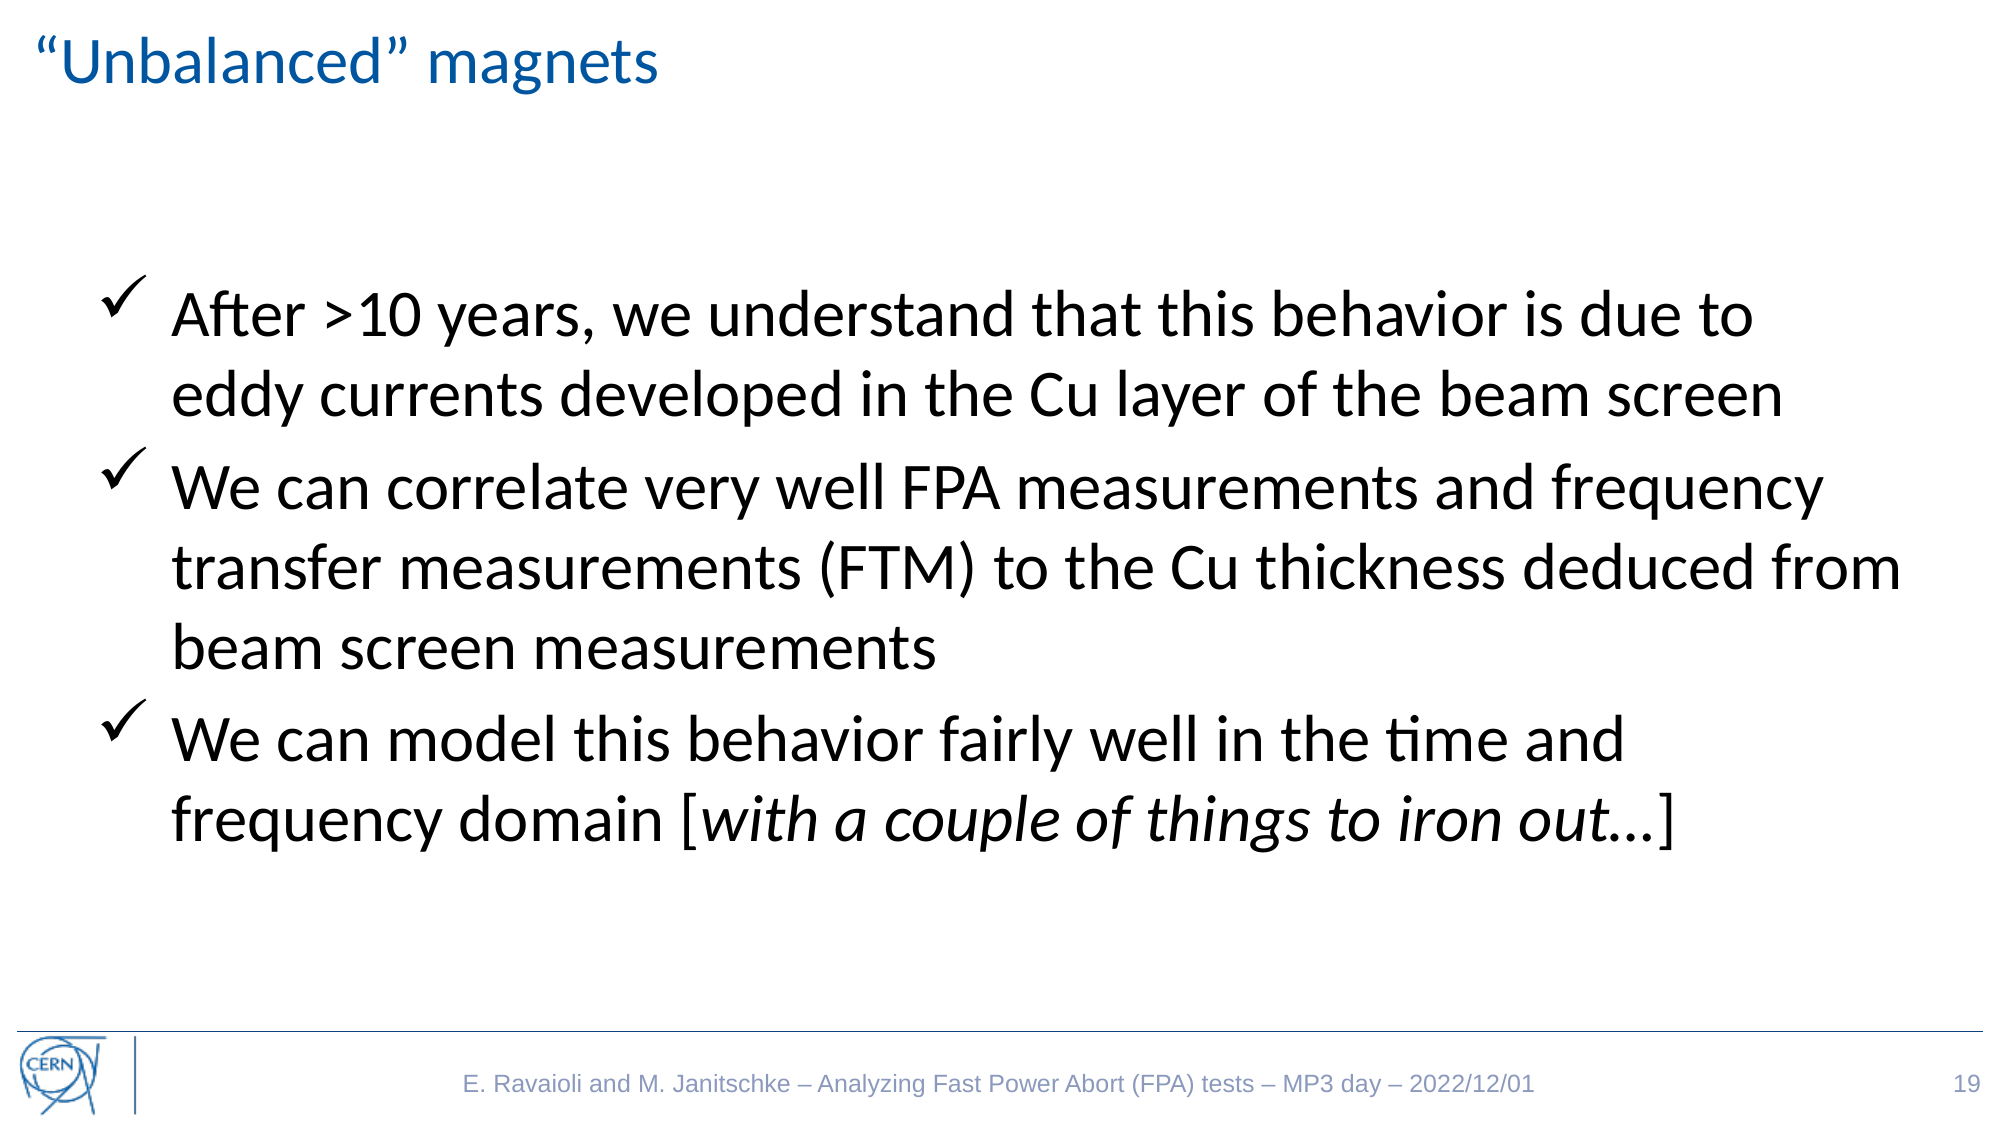

# “Unbalanced” magnets
After >10 years, we understand that this behavior is due to eddy currents developed in the Cu layer of the beam screen
We can correlate very well FPA measurements and frequency transfer measurements (FTM) to the Cu thickness deduced from beam screen measurements
We can model this behavior fairly well in the time and frequency domain [with a couple of things to iron out…]